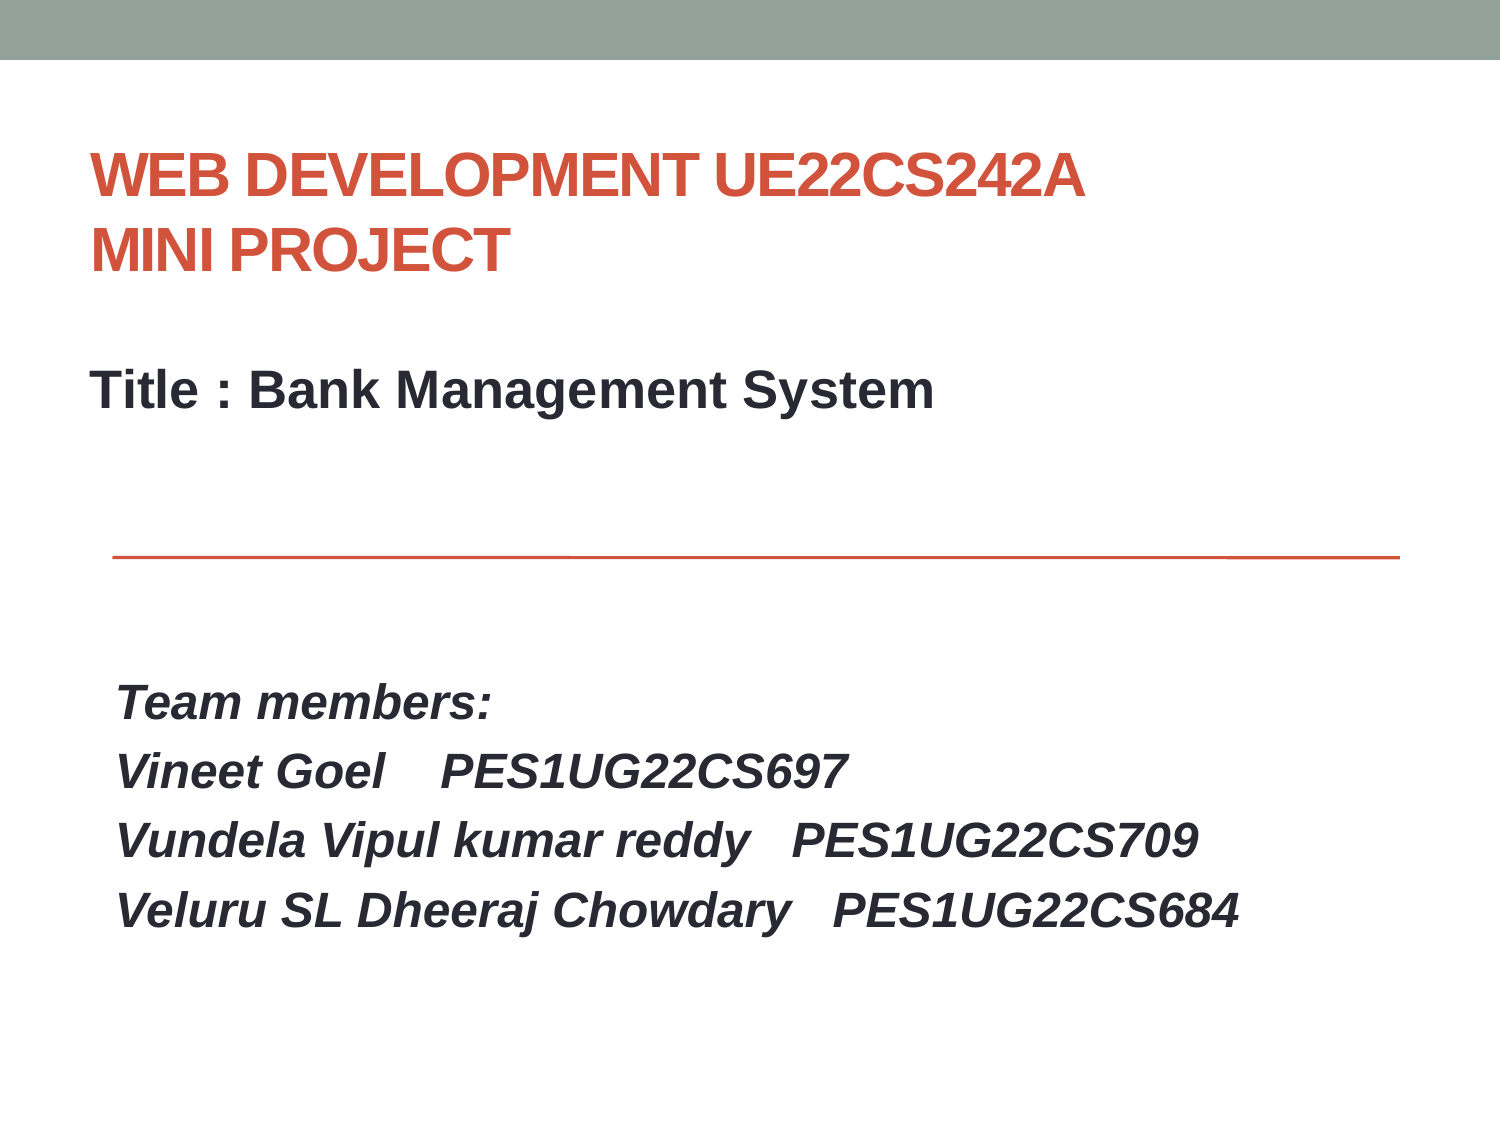

# Web Development UE22CS242A Mini Project
Title : Bank Management System
Team members:
Vineet Goel    PES1UG22CS697
Vundela Vipul kumar reddy   PES1UG22CS709
Veluru SL Dheeraj Chowdary   PES1UG22CS684